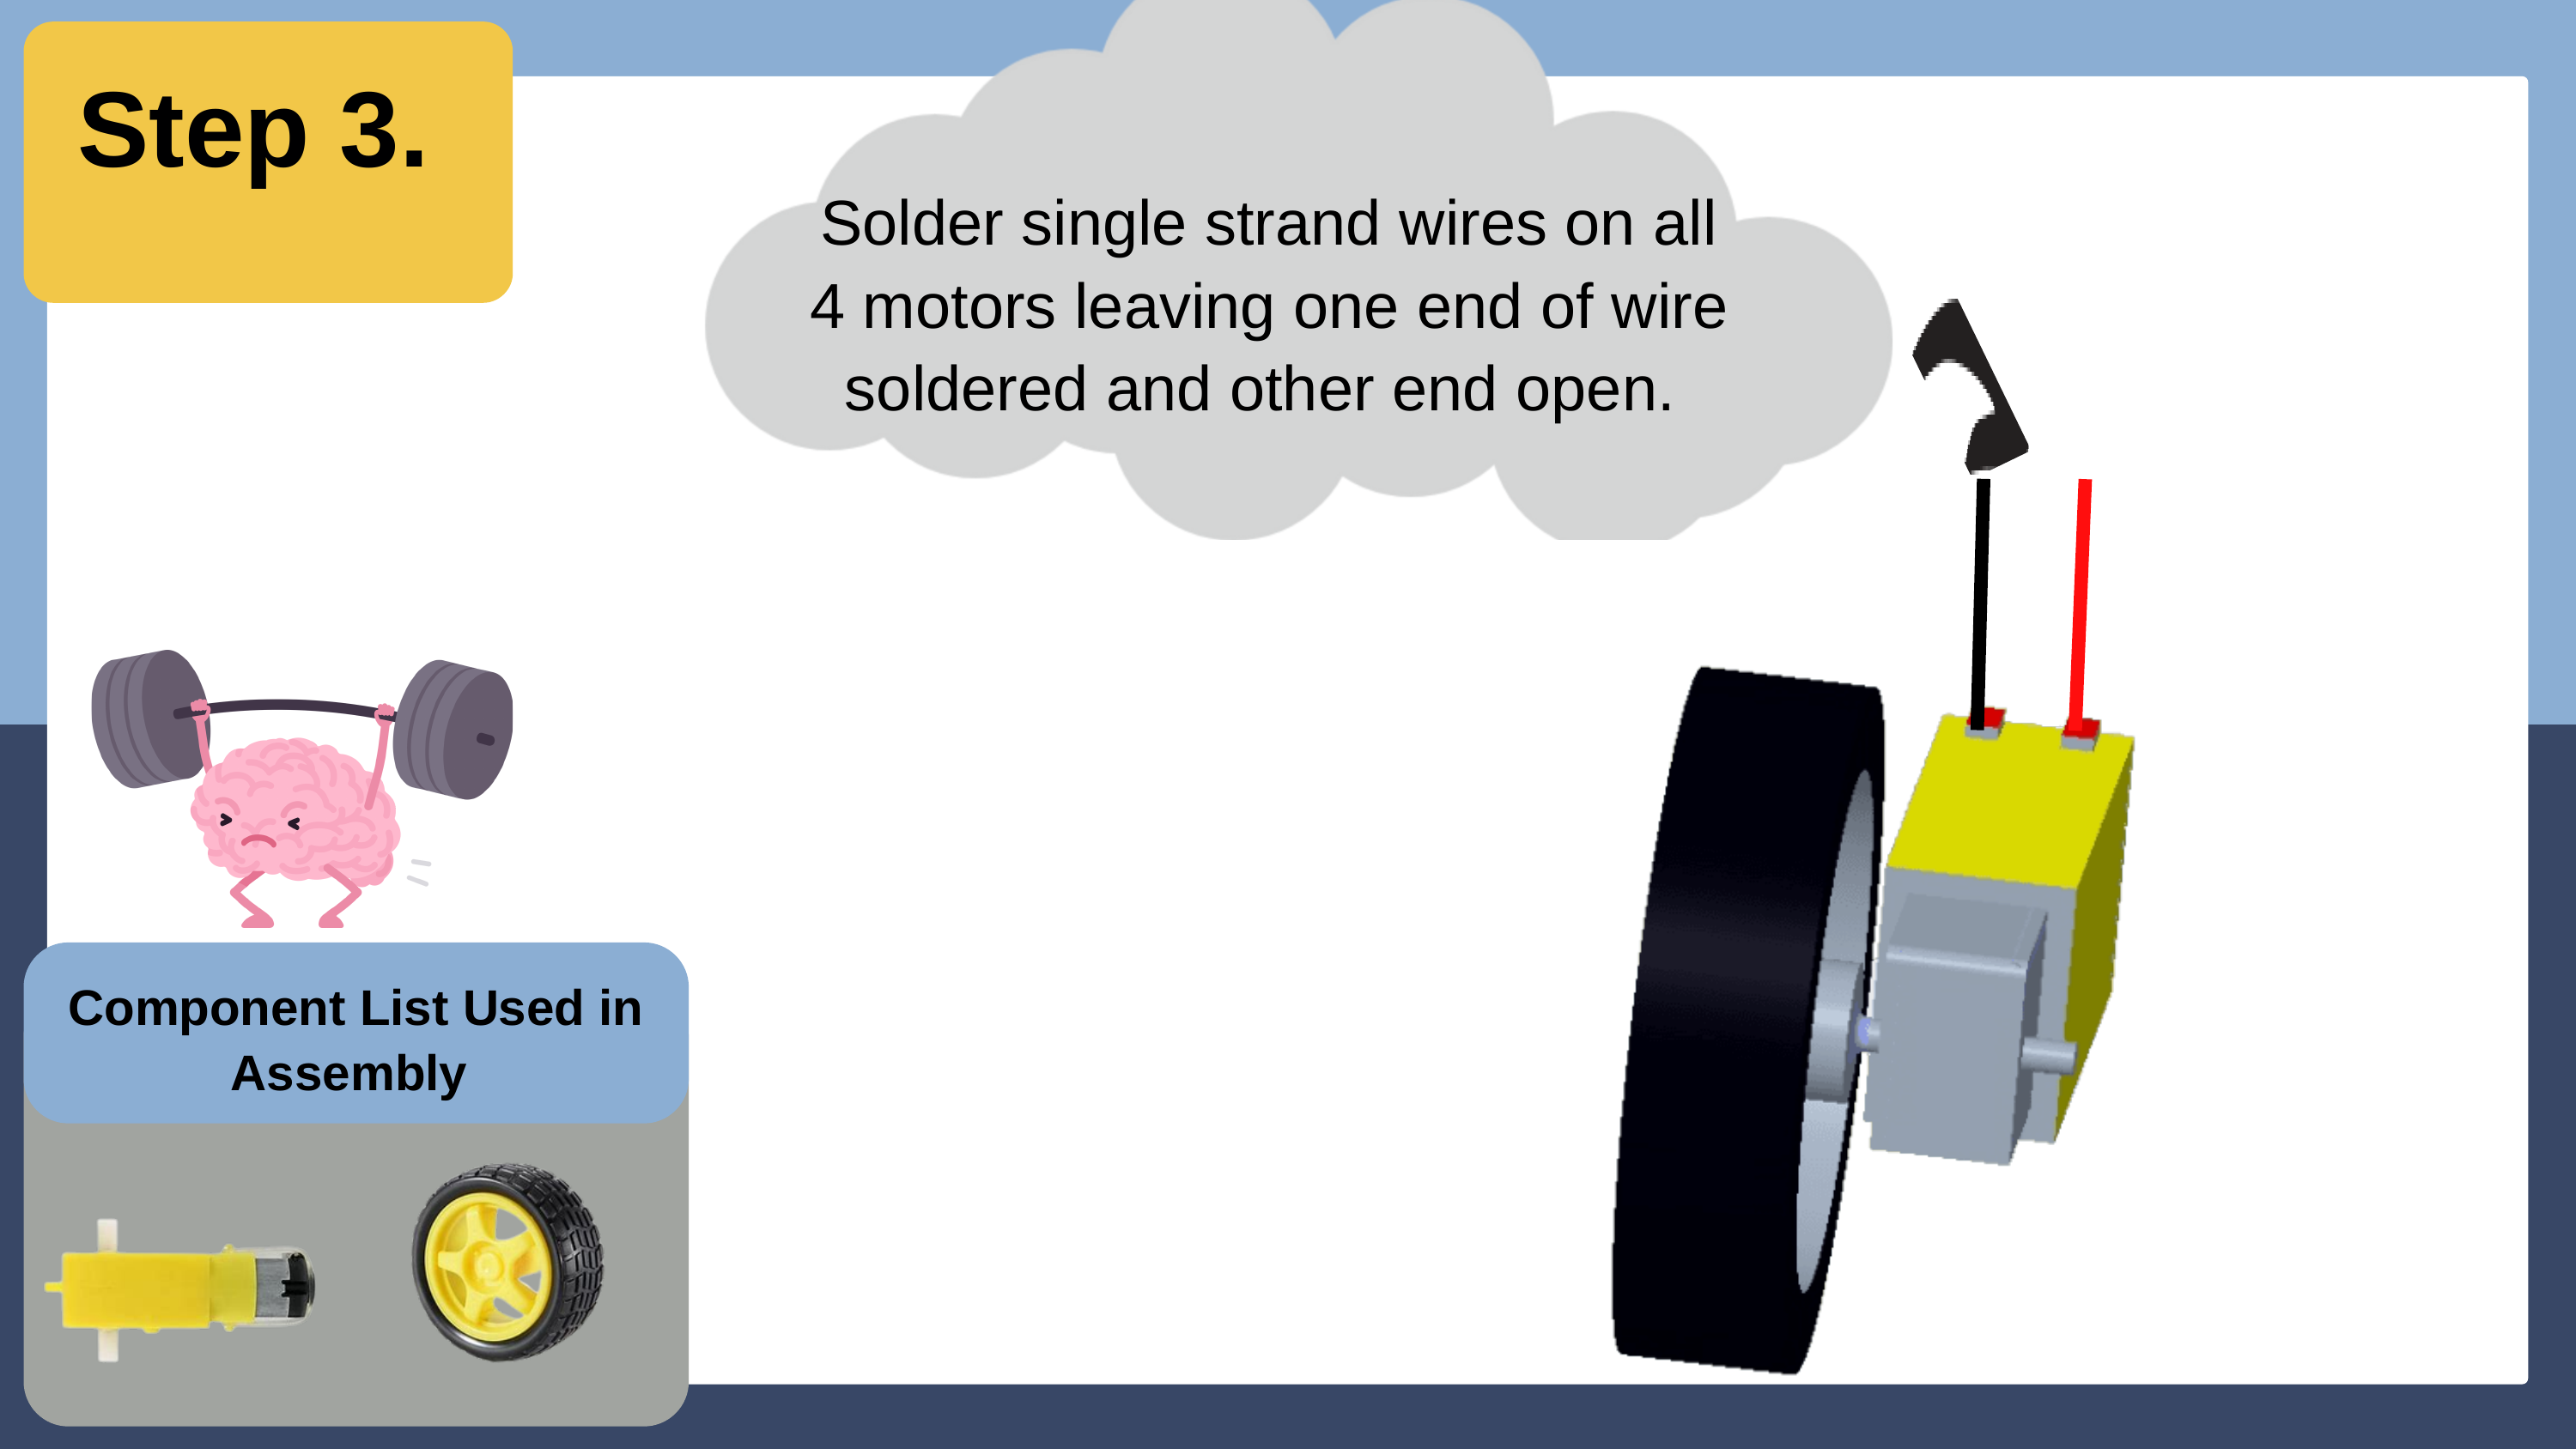

Step 3.

Solder single strand wires on all 4 motors leaving one end of wire soldered and other end open.

Component List Used in Assembly